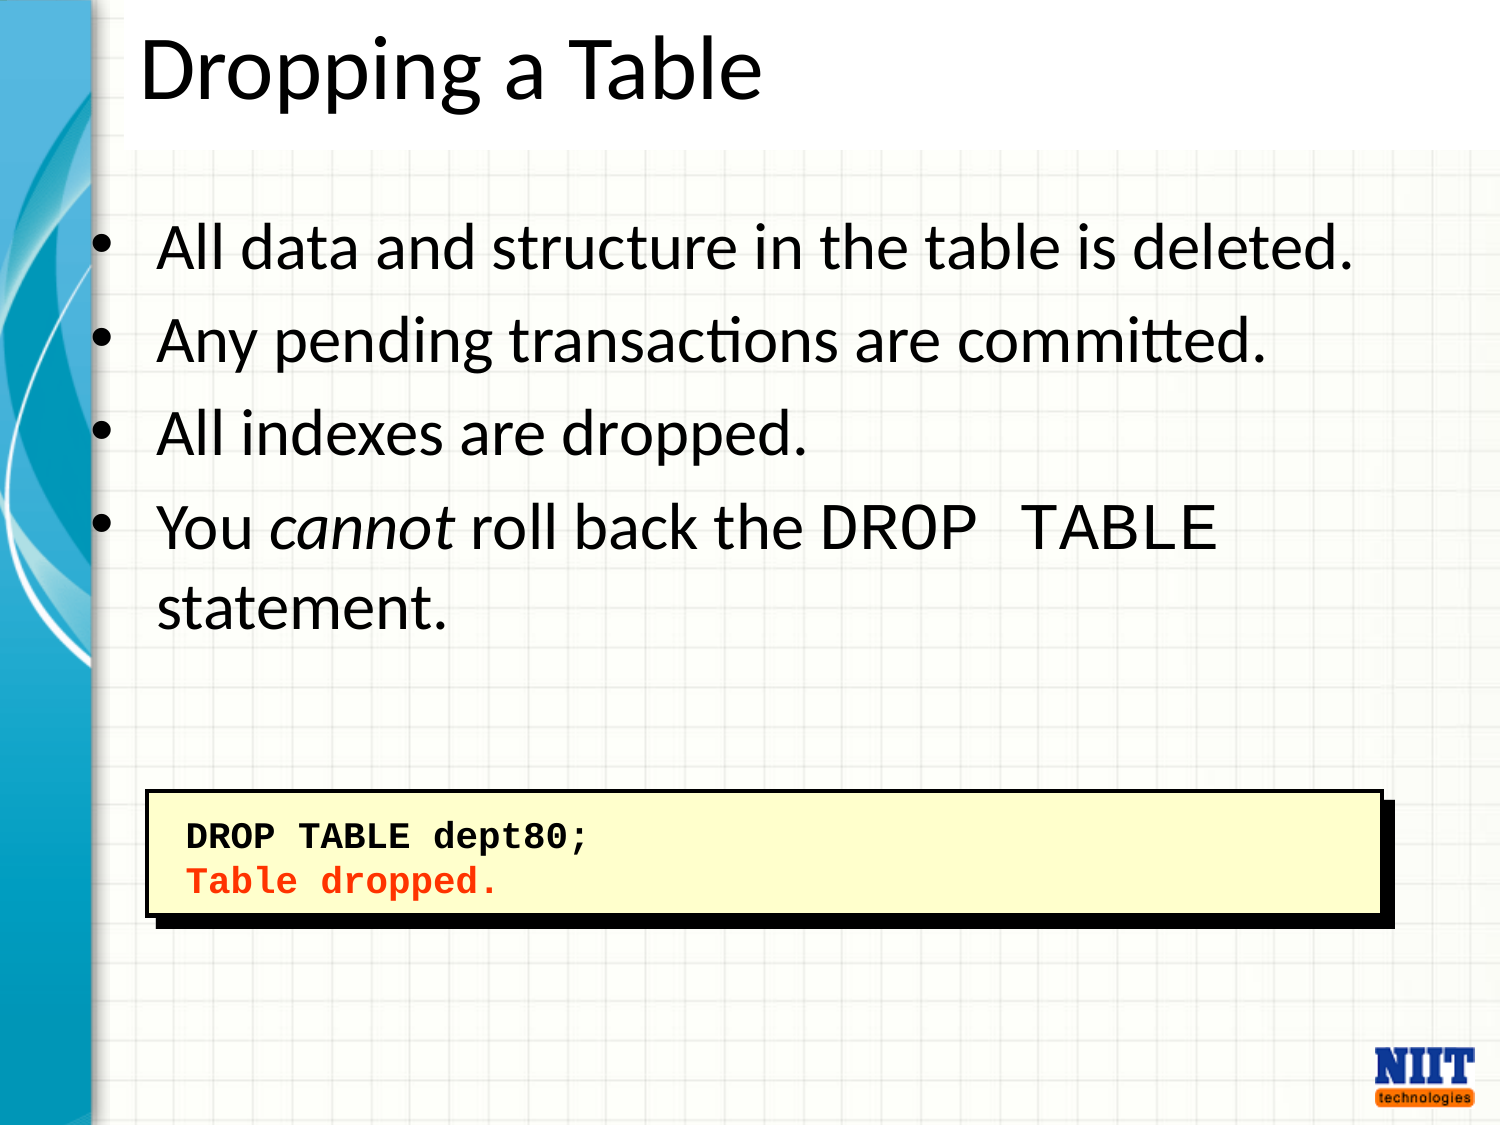

# Dropping a Table
All data and structure in the table is deleted.
Any pending transactions are committed.
All indexes are dropped.
You cannot roll back the DROP TABLE statement.
DROP TABLE dept80;
Table dropped.